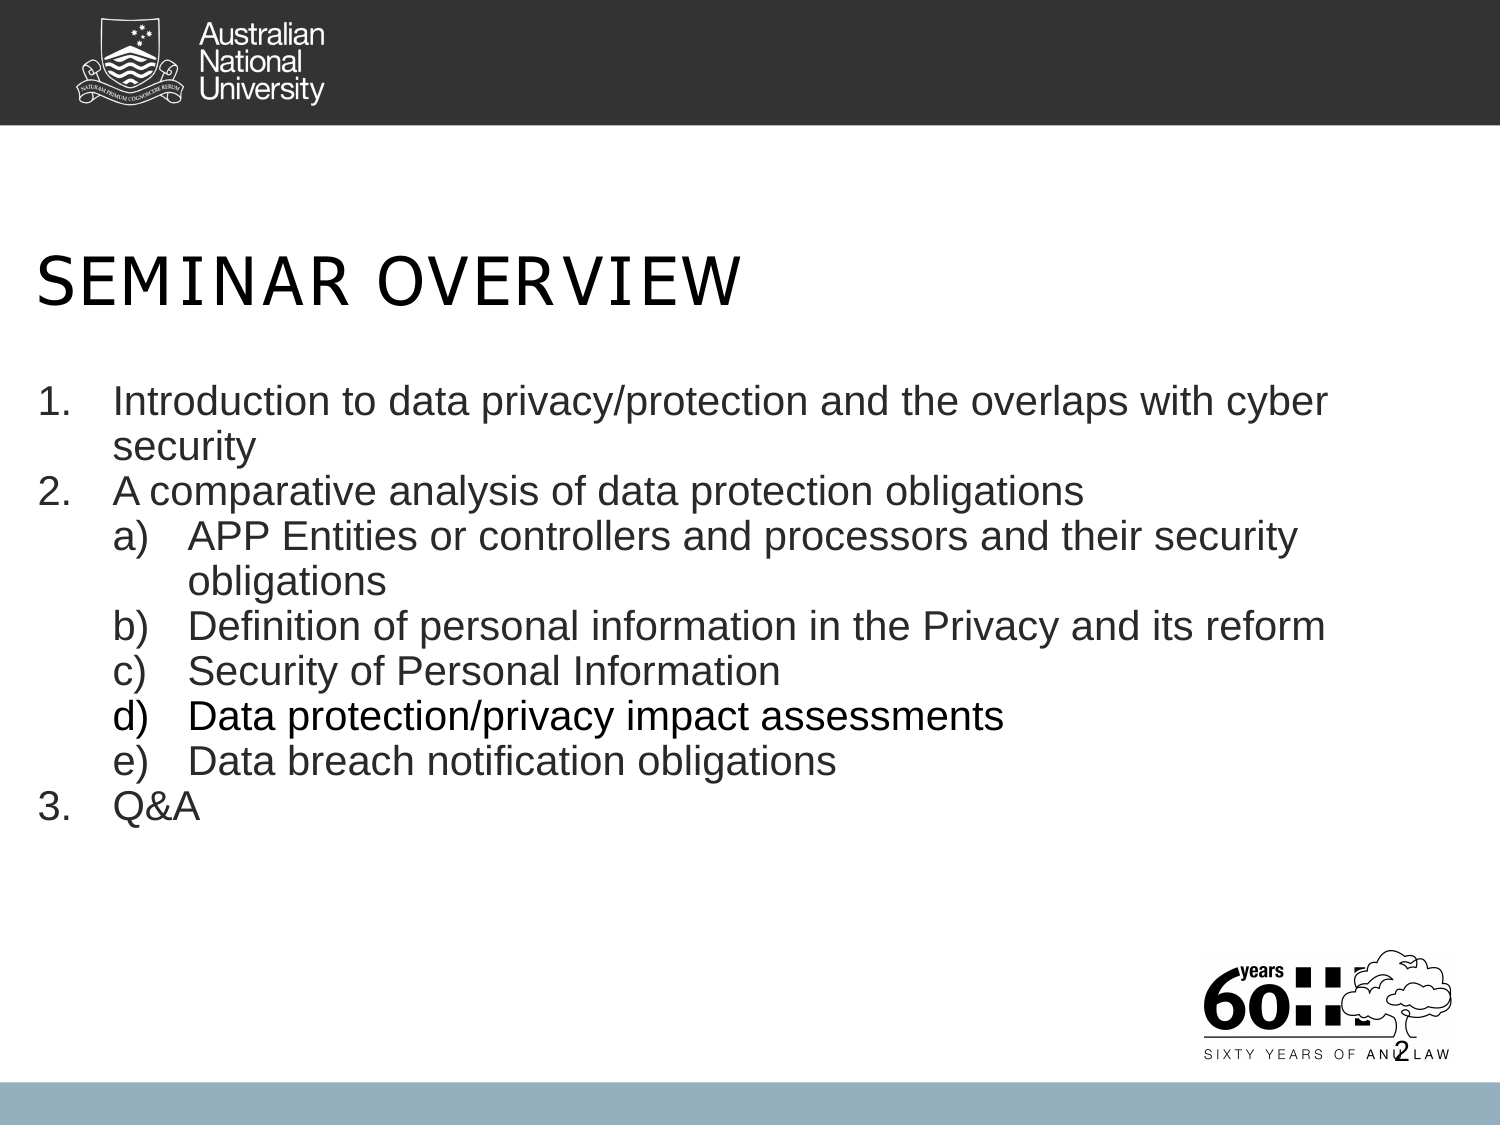

SEMINAR OVERVIEW
Introduction to data privacy/protection and the overlaps with cyber security
A comparative analysis of data protection obligations
APP Entities or controllers and processors and their security obligations
Definition of personal information in the Privacy and its reform
Security of Personal Information
Data protection/privacy impact assessments
Data breach notification obligations
Q&A
2